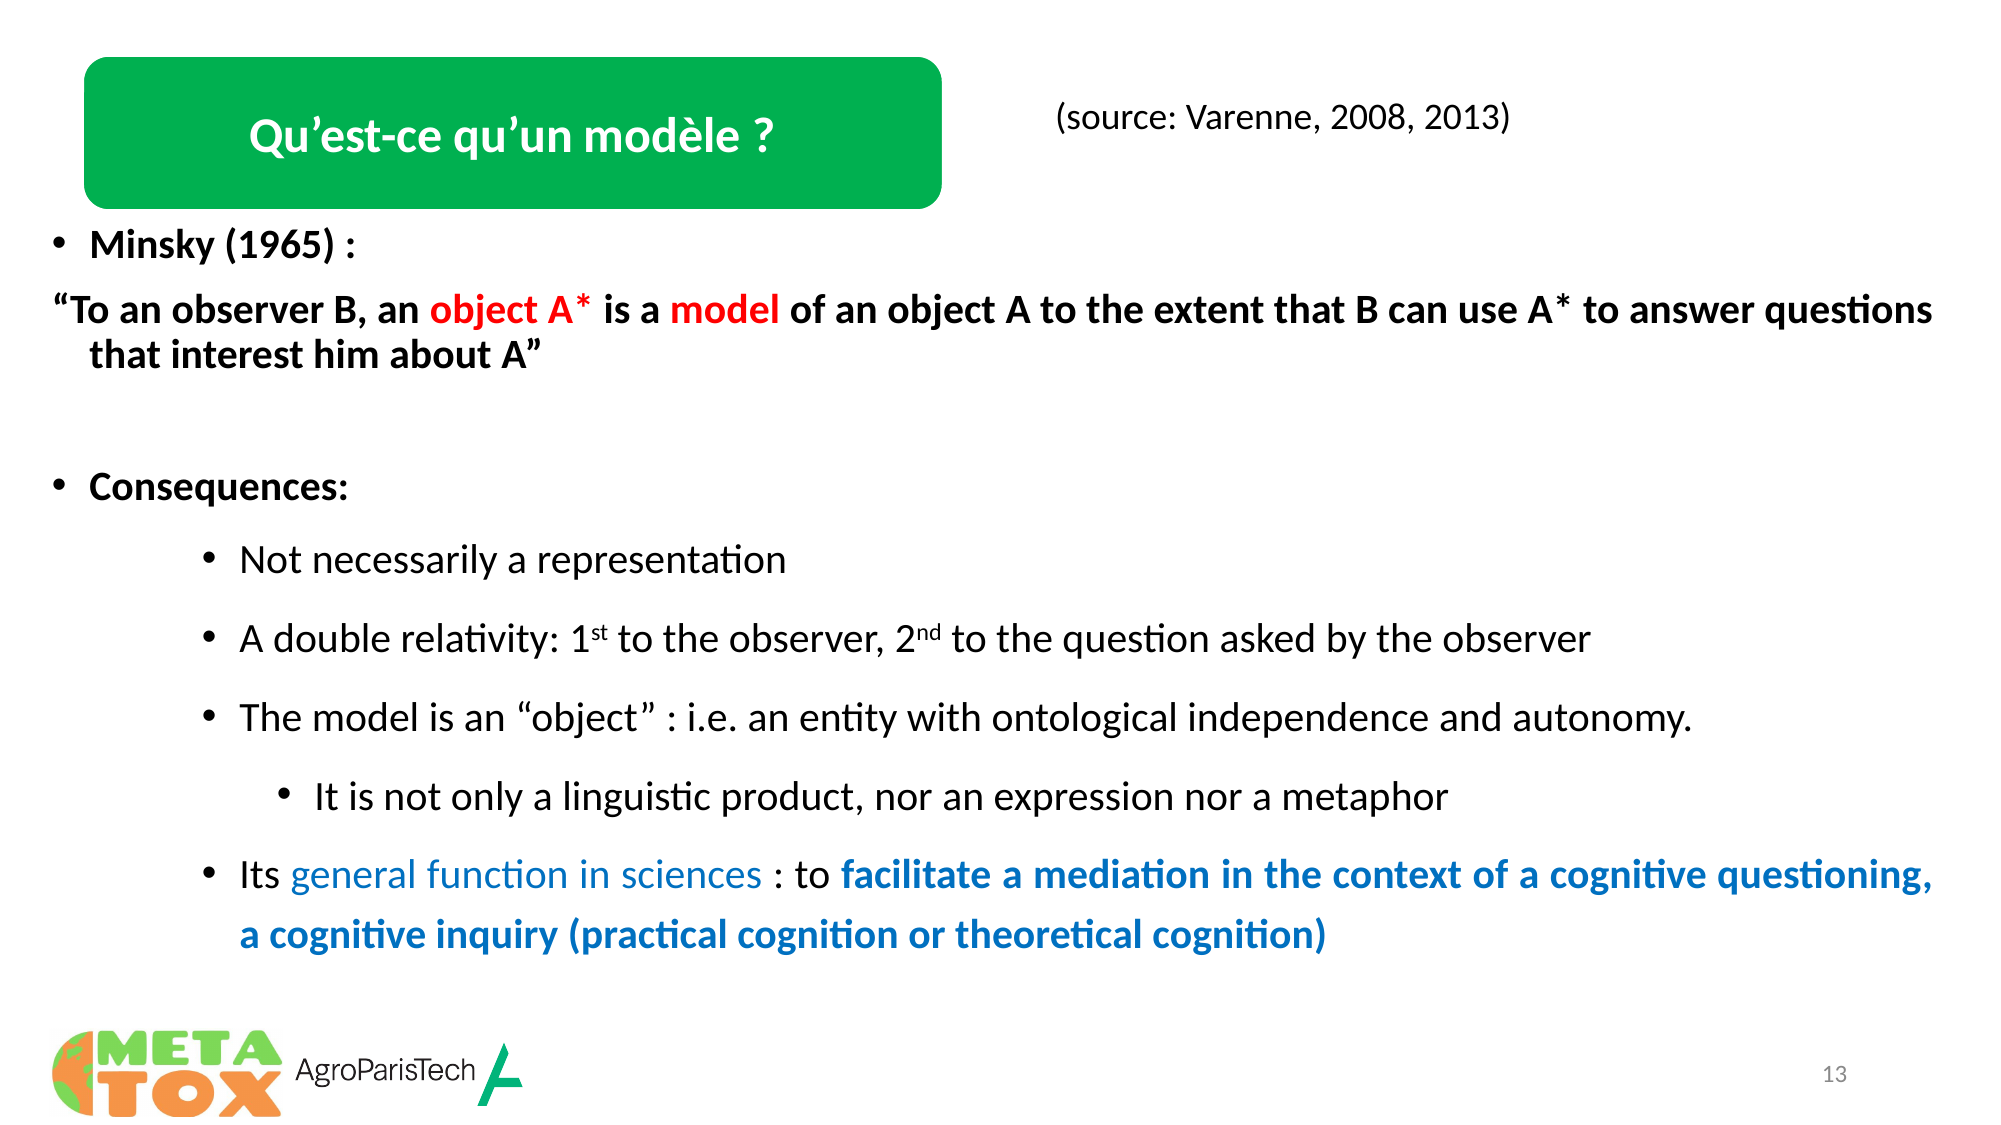

Qu’est-ce qu’un modèle ?
(source: Varenne, 2008, 2013)
Minsky (1965) :
“To an observer B, an object A* is a model of an object A to the extent that B can use A* to answer questions that interest him about A”

Consequences:
Not necessarily a representation
A double relativity: 1st to the observer, 2nd to the question asked by the observer
The model is an “object” : i.e. an entity with ontological independence and autonomy.
It is not only a linguistic product, nor an expression nor a metaphor
Its general function in sciences : to facilitate a mediation in the context of a cognitive questioning, a cognitive inquiry (practical cognition or theoretical cognition)

13